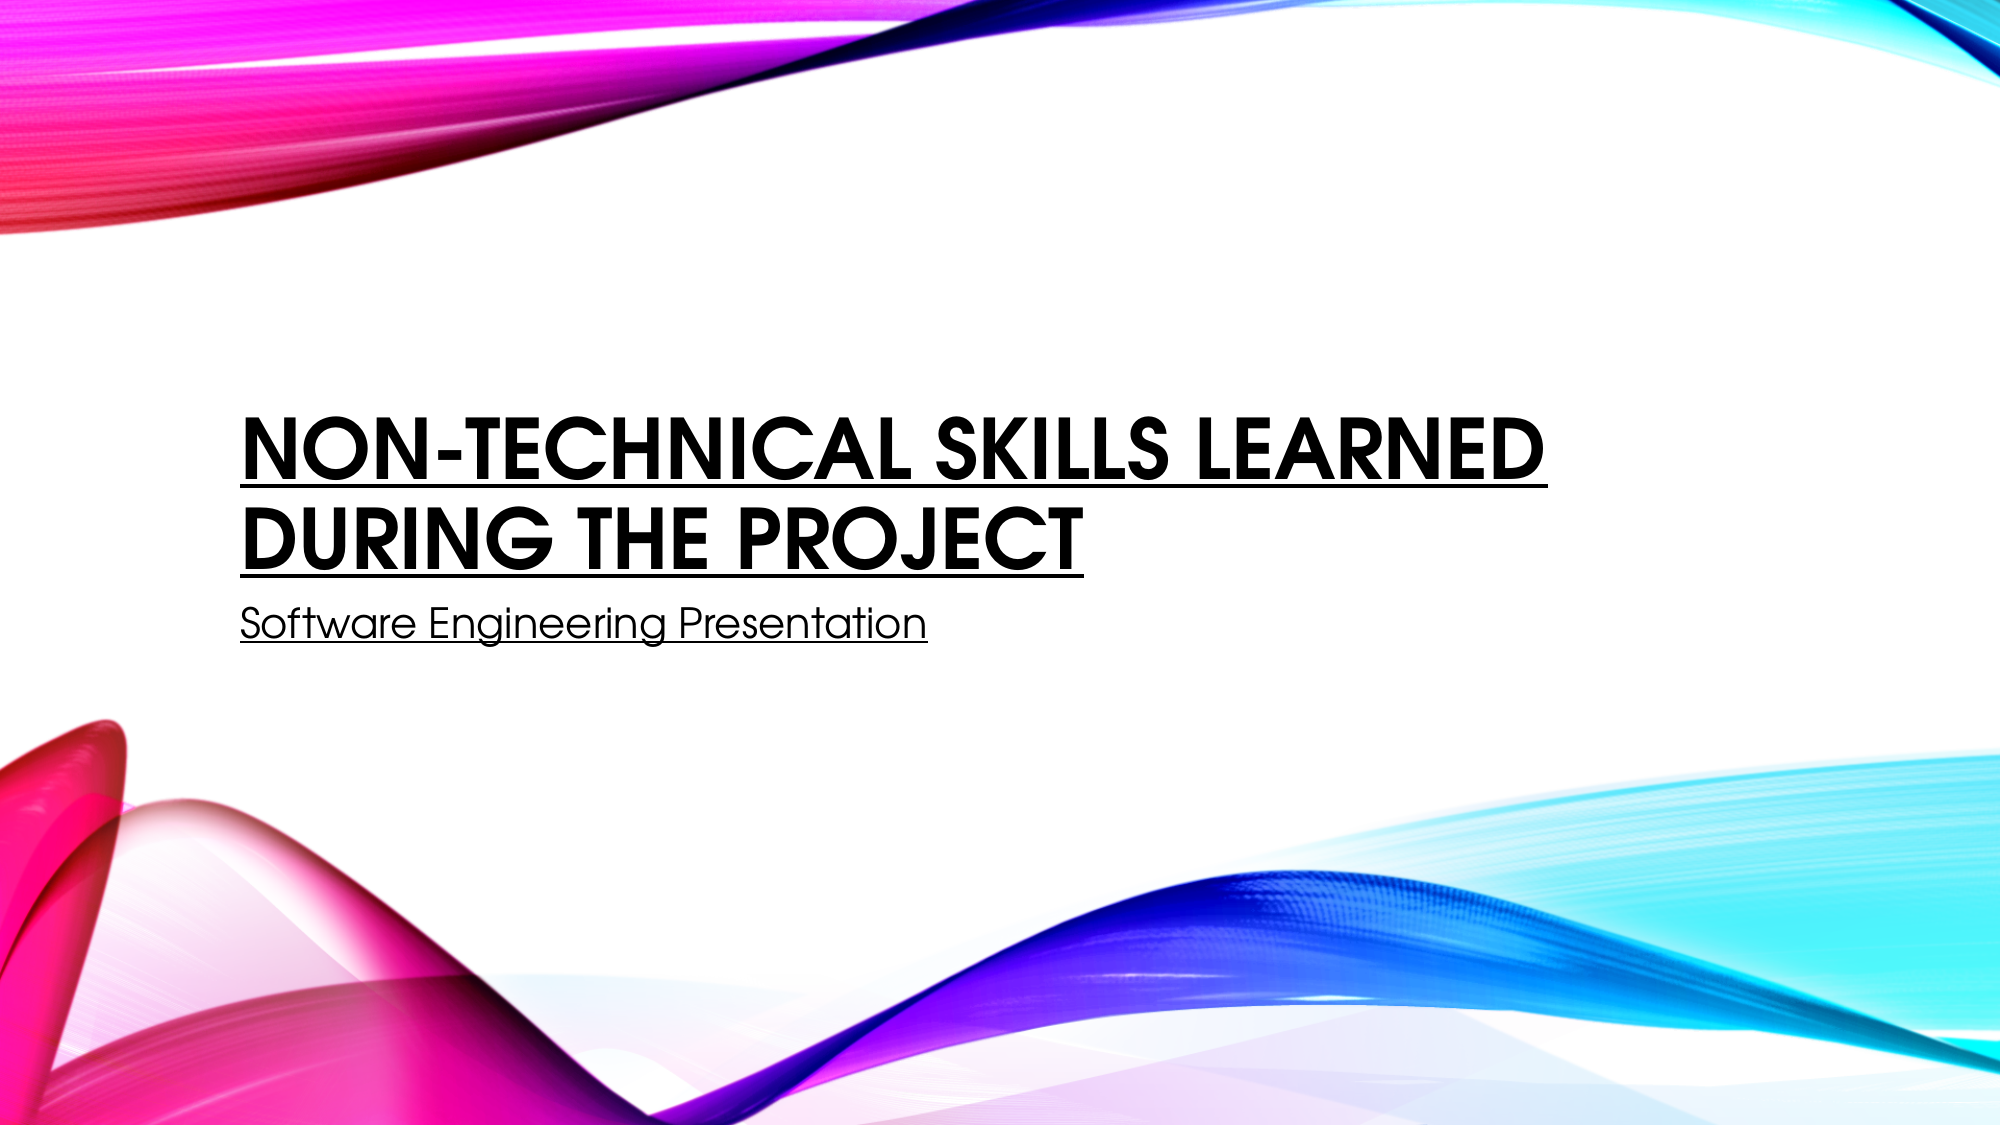

# non-technical skills learned during the project
Software Engineering Presentation